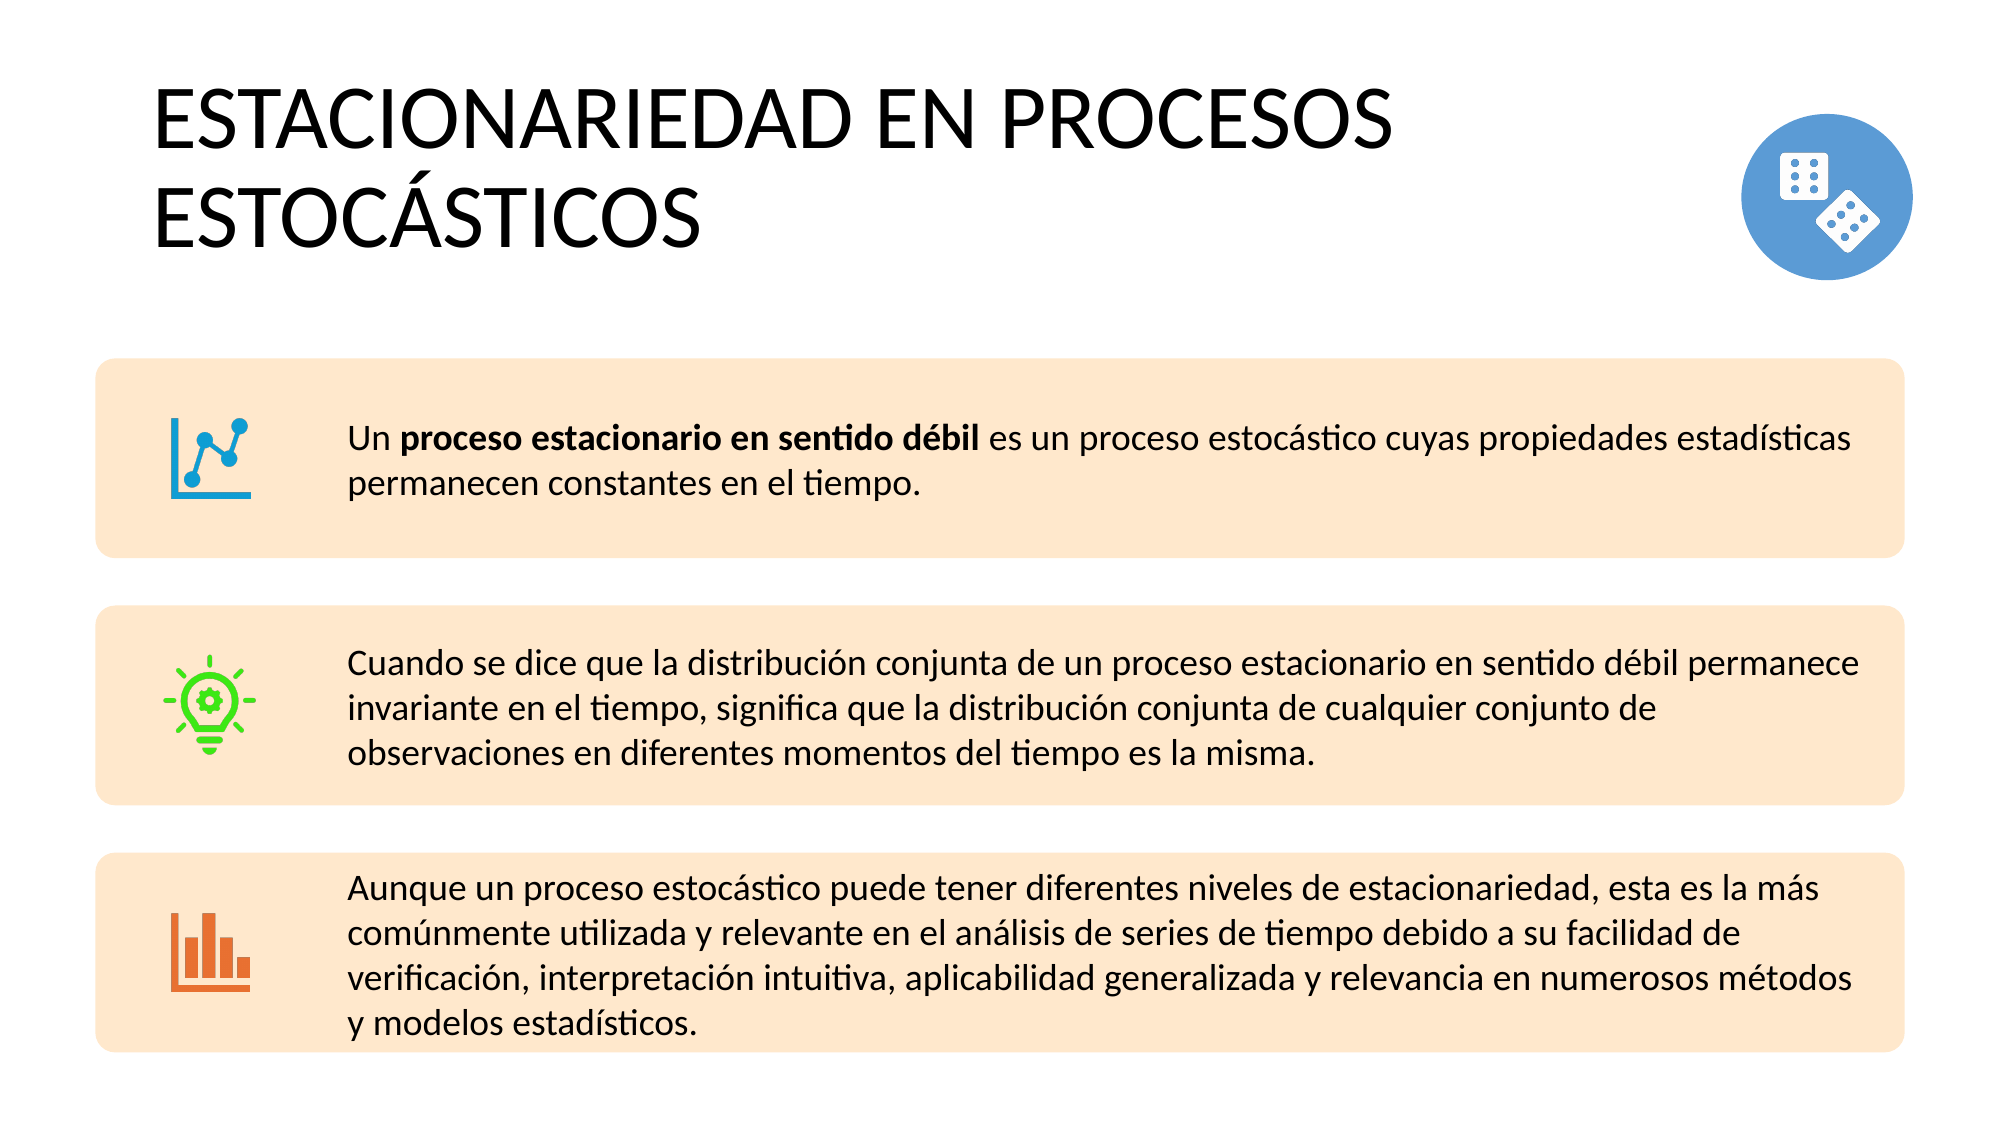

# ESTACIONARIEDAD EN PROCESOS ESTOCÁSTICOS

Un proceso estacionario en sentido débil es un proceso estocástico cuyas propiedades estadísticas permanecen constantes en el tiempo.
Cuando se dice que la distribución conjunta de un proceso estacionario en sentido débil permanece invariante en el tiempo, significa que la distribución conjunta de cualquier conjunto de observaciones en diferentes momentos del tiempo es la misma.
Aunque un proceso estocástico puede tener diferentes niveles de estacionariedad, esta es la más comúnmente utilizada y relevante en el análisis de series de tiempo debido a su facilidad de verificación, interpretación intuitiva, aplicabilidad generalizada y relevancia en numerosos métodos y modelos estadísticos.